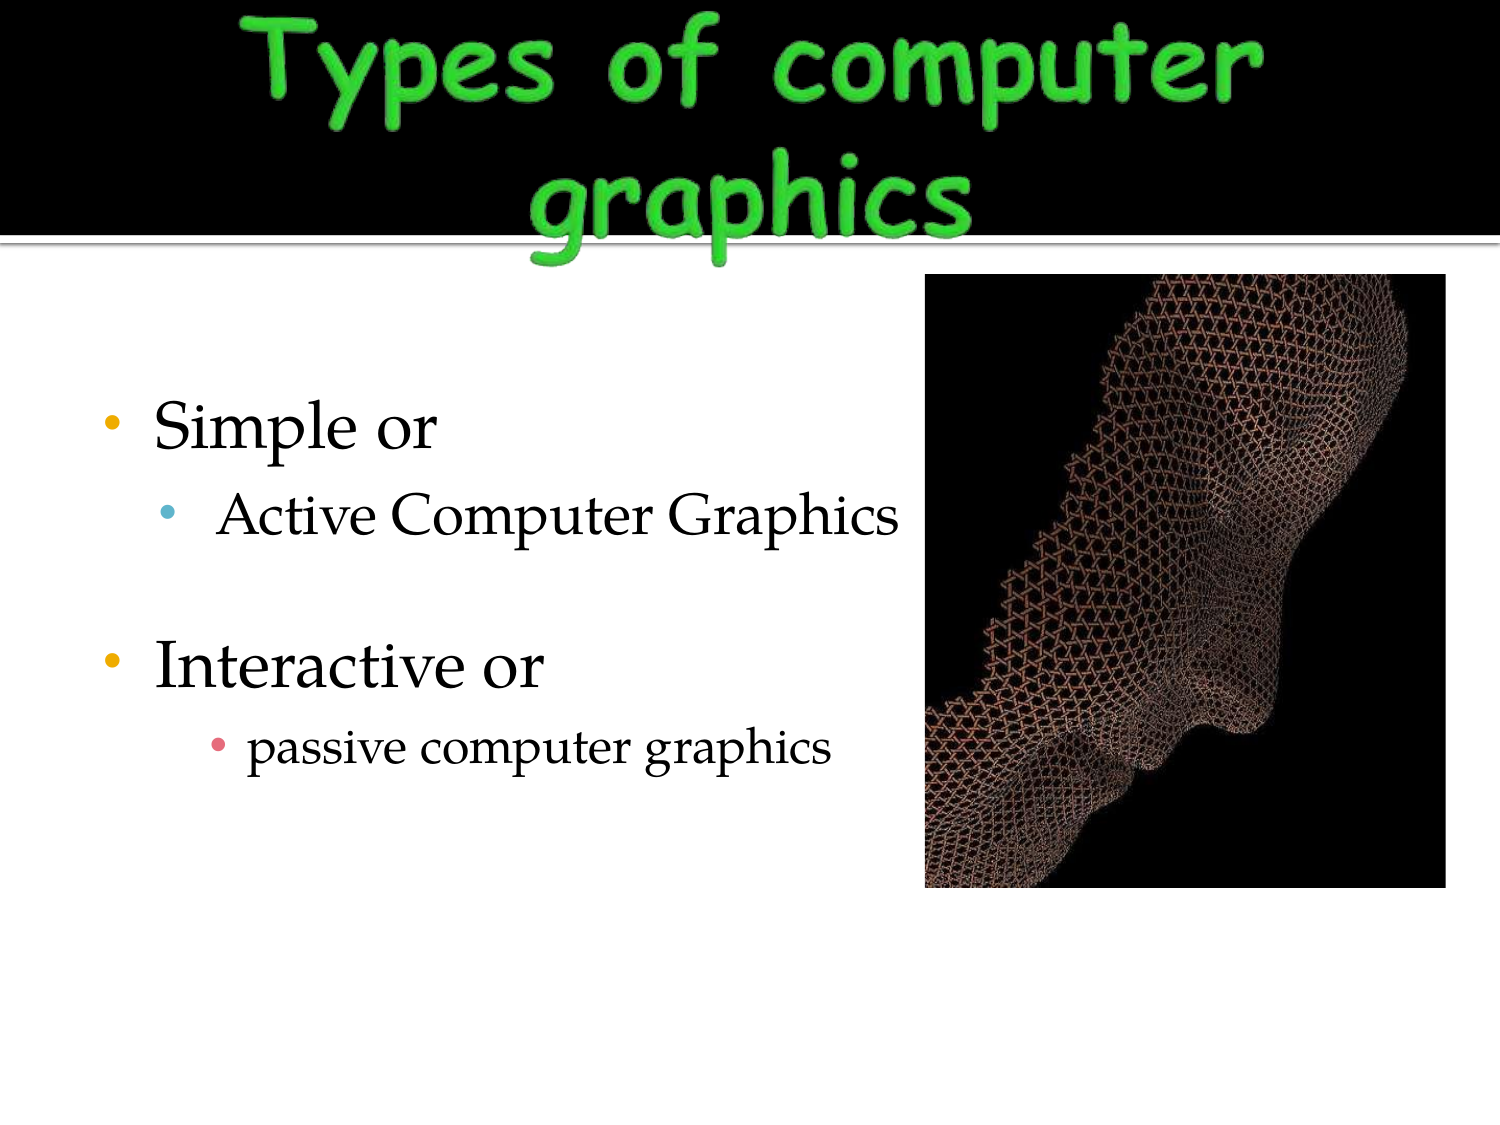

Simple or
Active Computer Graphics

Interactive or
passive computer graphics